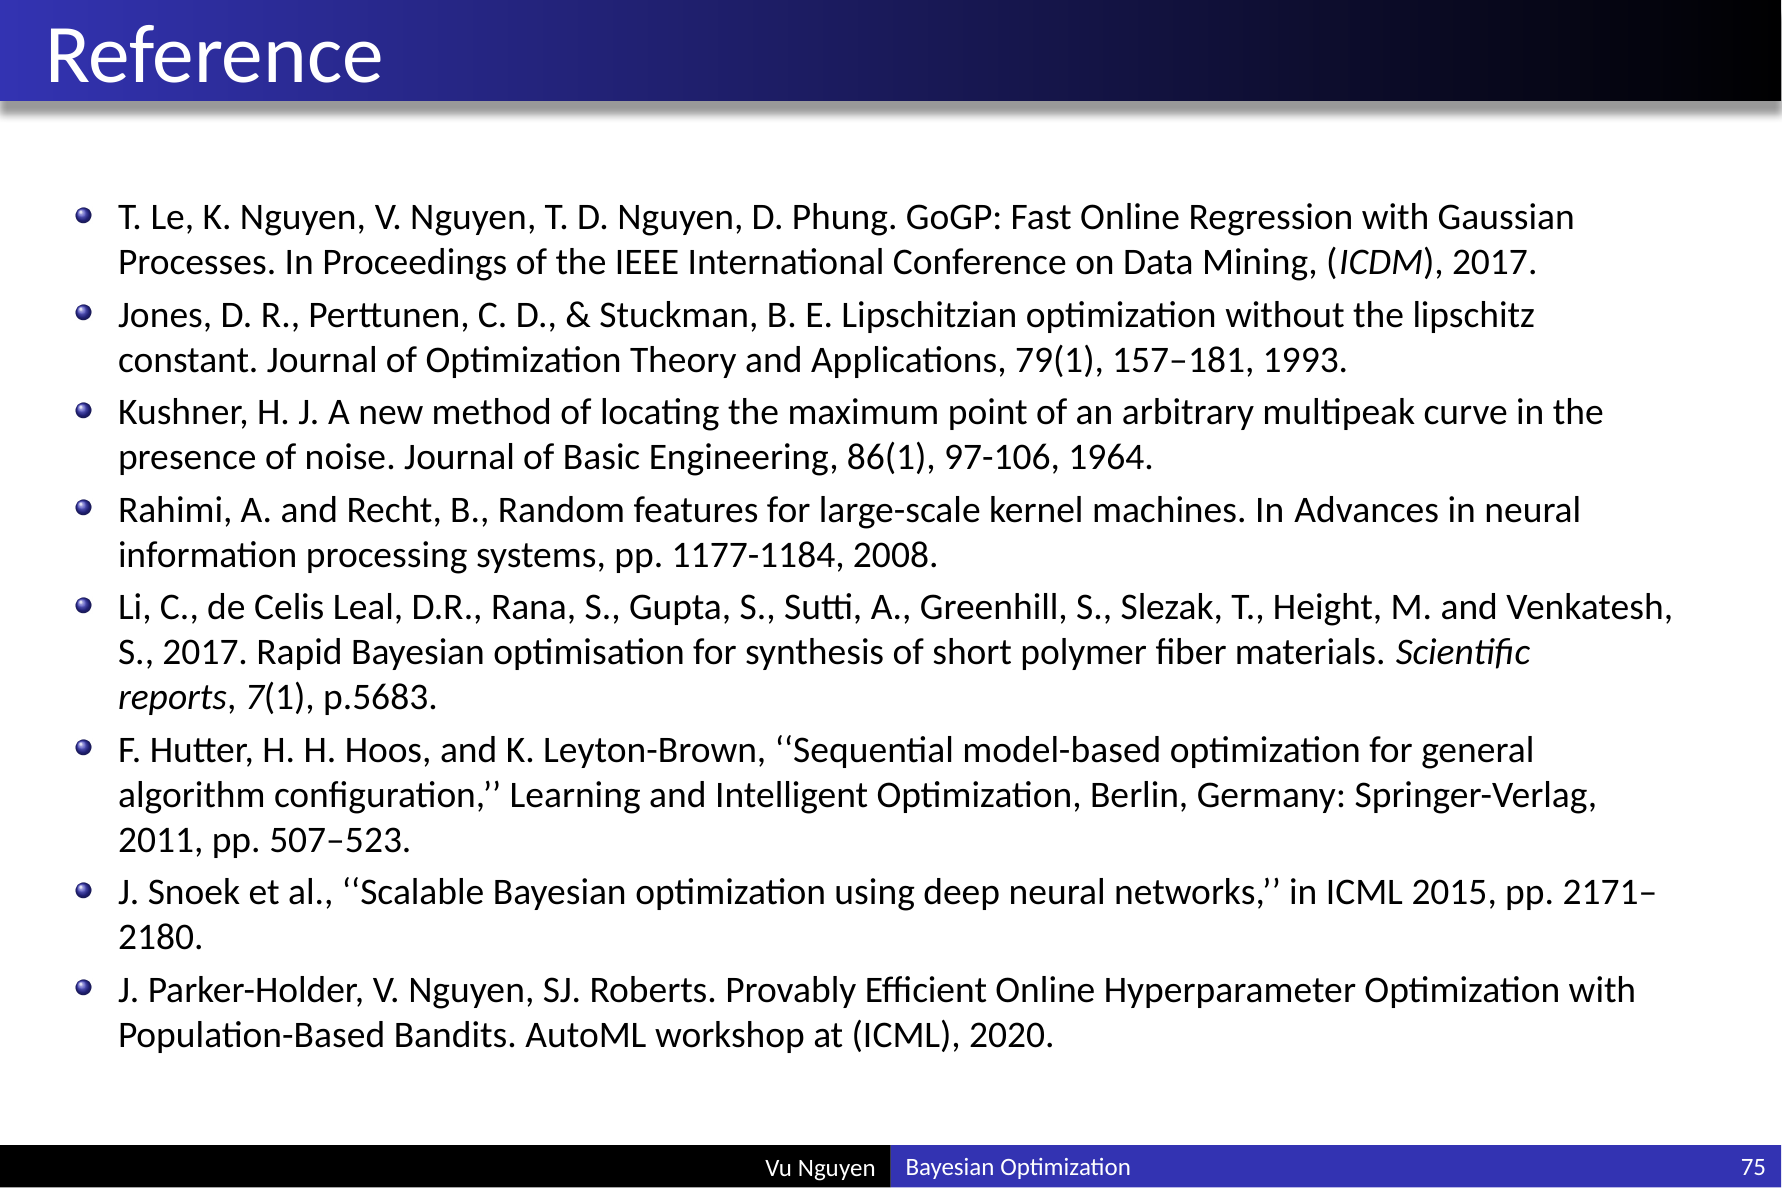

# Reference
T. Le, K. Nguyen, V. Nguyen, T. D. Nguyen, D. Phung. GoGP: Fast Online Regression with Gaussian Processes. In Proceedings of the IEEE International Conference on Data Mining, (ICDM), 2017.
Jones, D. R., Perttunen, C. D., & Stuckman, B. E. Lipschitzian optimization without the lipschitz constant. Journal of Optimization Theory and Applications, 79(1), 157–181, 1993.
Kushner, H. J. A new method of locating the maximum point of an arbitrary multipeak curve in the presence of noise. Journal of Basic Engineering, 86(1), 97-106, 1964.
Rahimi, A. and Recht, B., Random features for large-scale kernel machines. In Advances in neural information processing systems, pp. 1177-1184, 2008.
Li, C., de Celis Leal, D.R., Rana, S., Gupta, S., Sutti, A., Greenhill, S., Slezak, T., Height, M. and Venkatesh, S., 2017. Rapid Bayesian optimisation for synthesis of short polymer fiber materials. Scientific reports, 7(1), p.5683.
F. Hutter, H. H. Hoos, and K. Leyton-Brown, ‘‘Sequential model-based optimization for general algorithm configuration,’’ Learning and Intelligent Optimization, Berlin, Germany: Springer-Verlag, 2011, pp. 507–523.
J. Snoek et al., ‘‘Scalable Bayesian optimization using deep neural networks,’’ in ICML 2015, pp. 2171–2180.
J. Parker-Holder, V. Nguyen, SJ. Roberts. Provably Efficient Online Hyperparameter Optimization with Population-Based Bandits. AutoML workshop at (ICML), 2020.

75
Bayesian Optimization